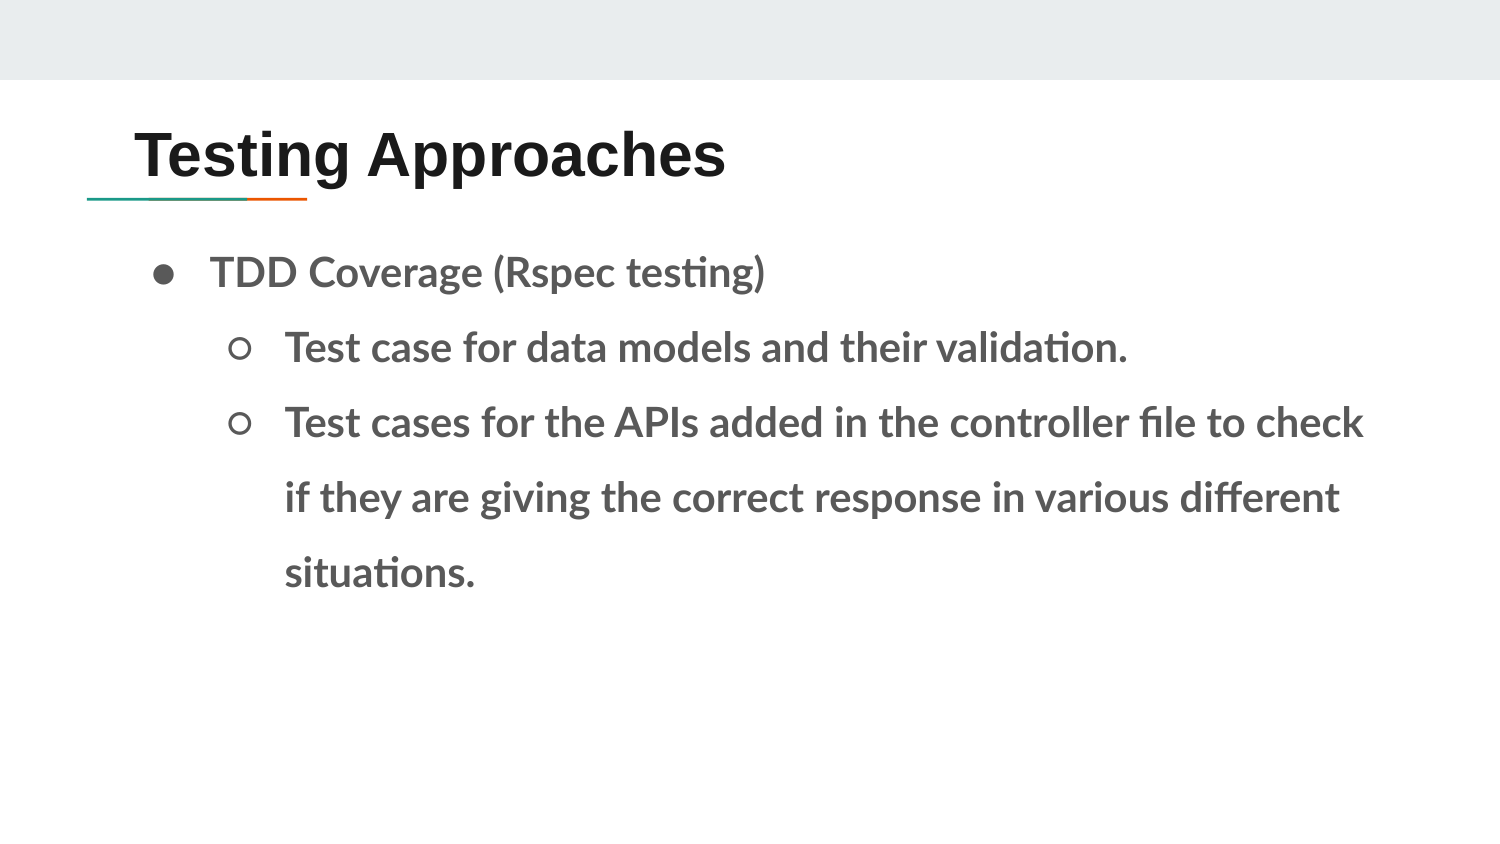

# Testing Approaches

TDD Coverage (Rspec testing)
Test case for data models and their validation.
Test cases for the APIs added in the controller file to check if they are giving the correct response in various different situations.